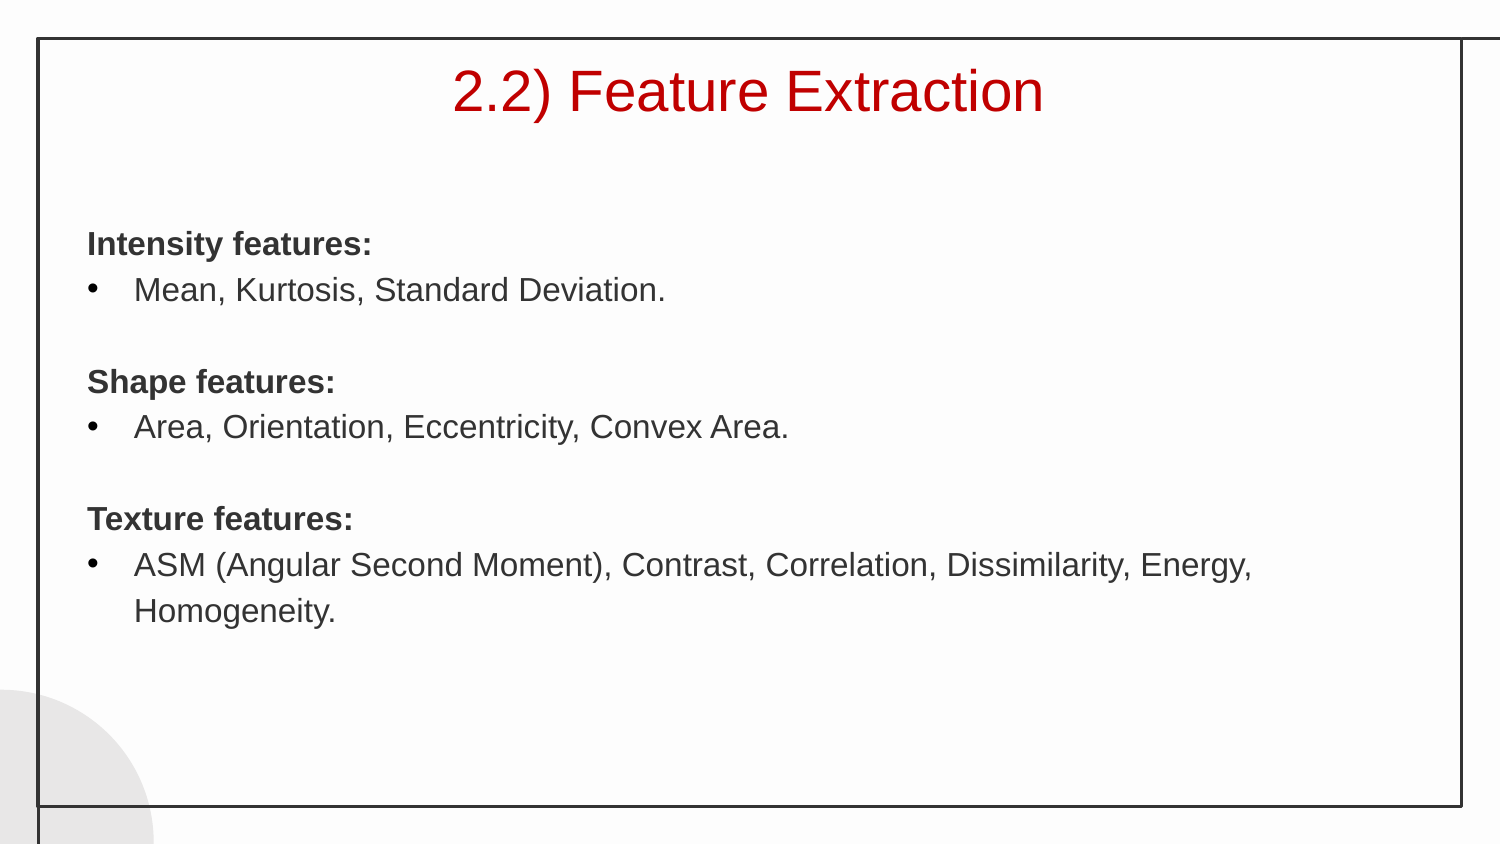

# 2.2) Feature Extraction
Intensity features:
Mean, Kurtosis, Standard Deviation.

Shape features:
Area, Orientation, Eccentricity, Convex Area.

Texture features:
ASM (Angular Second Moment), Contrast, Correlation, Dissimilarity, Energy, Homogeneity.